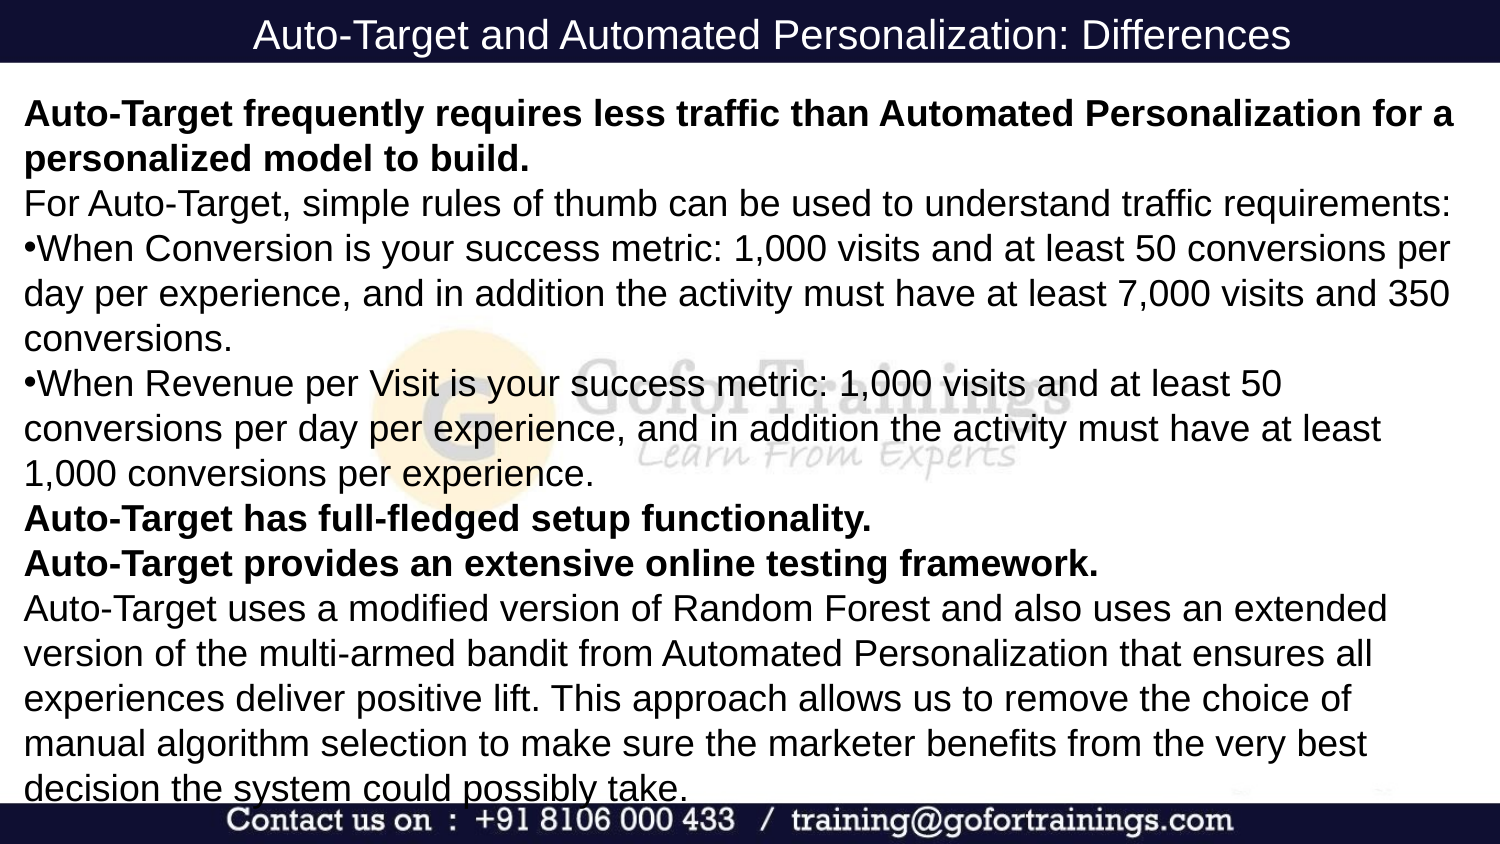

Auto-Target and Automated Personalization: Differences
Auto-Target frequently requires less traffic than Automated Personalization for a personalized model to build.
For Auto-Target, simple rules of thumb can be used to understand traffic requirements:
When Conversion is your success metric: 1,000 visits and at least 50 conversions per day per experience, and in addition the activity must have at least 7,000 visits and 350 conversions.
When Revenue per Visit is your success metric: 1,000 visits and at least 50 conversions per day per experience, and in addition the activity must have at least 1,000 conversions per experience.
Auto-Target has full-fledged setup functionality.
Auto-Target provides an extensive online testing framework.
Auto-Target uses a modified version of Random Forest and also uses an extended version of the multi-armed bandit from Automated Personalization that ensures all experiences deliver positive lift. This approach allows us to remove the choice of manual algorithm selection to make sure the marketer benefits from the very best decision the system could possibly take.